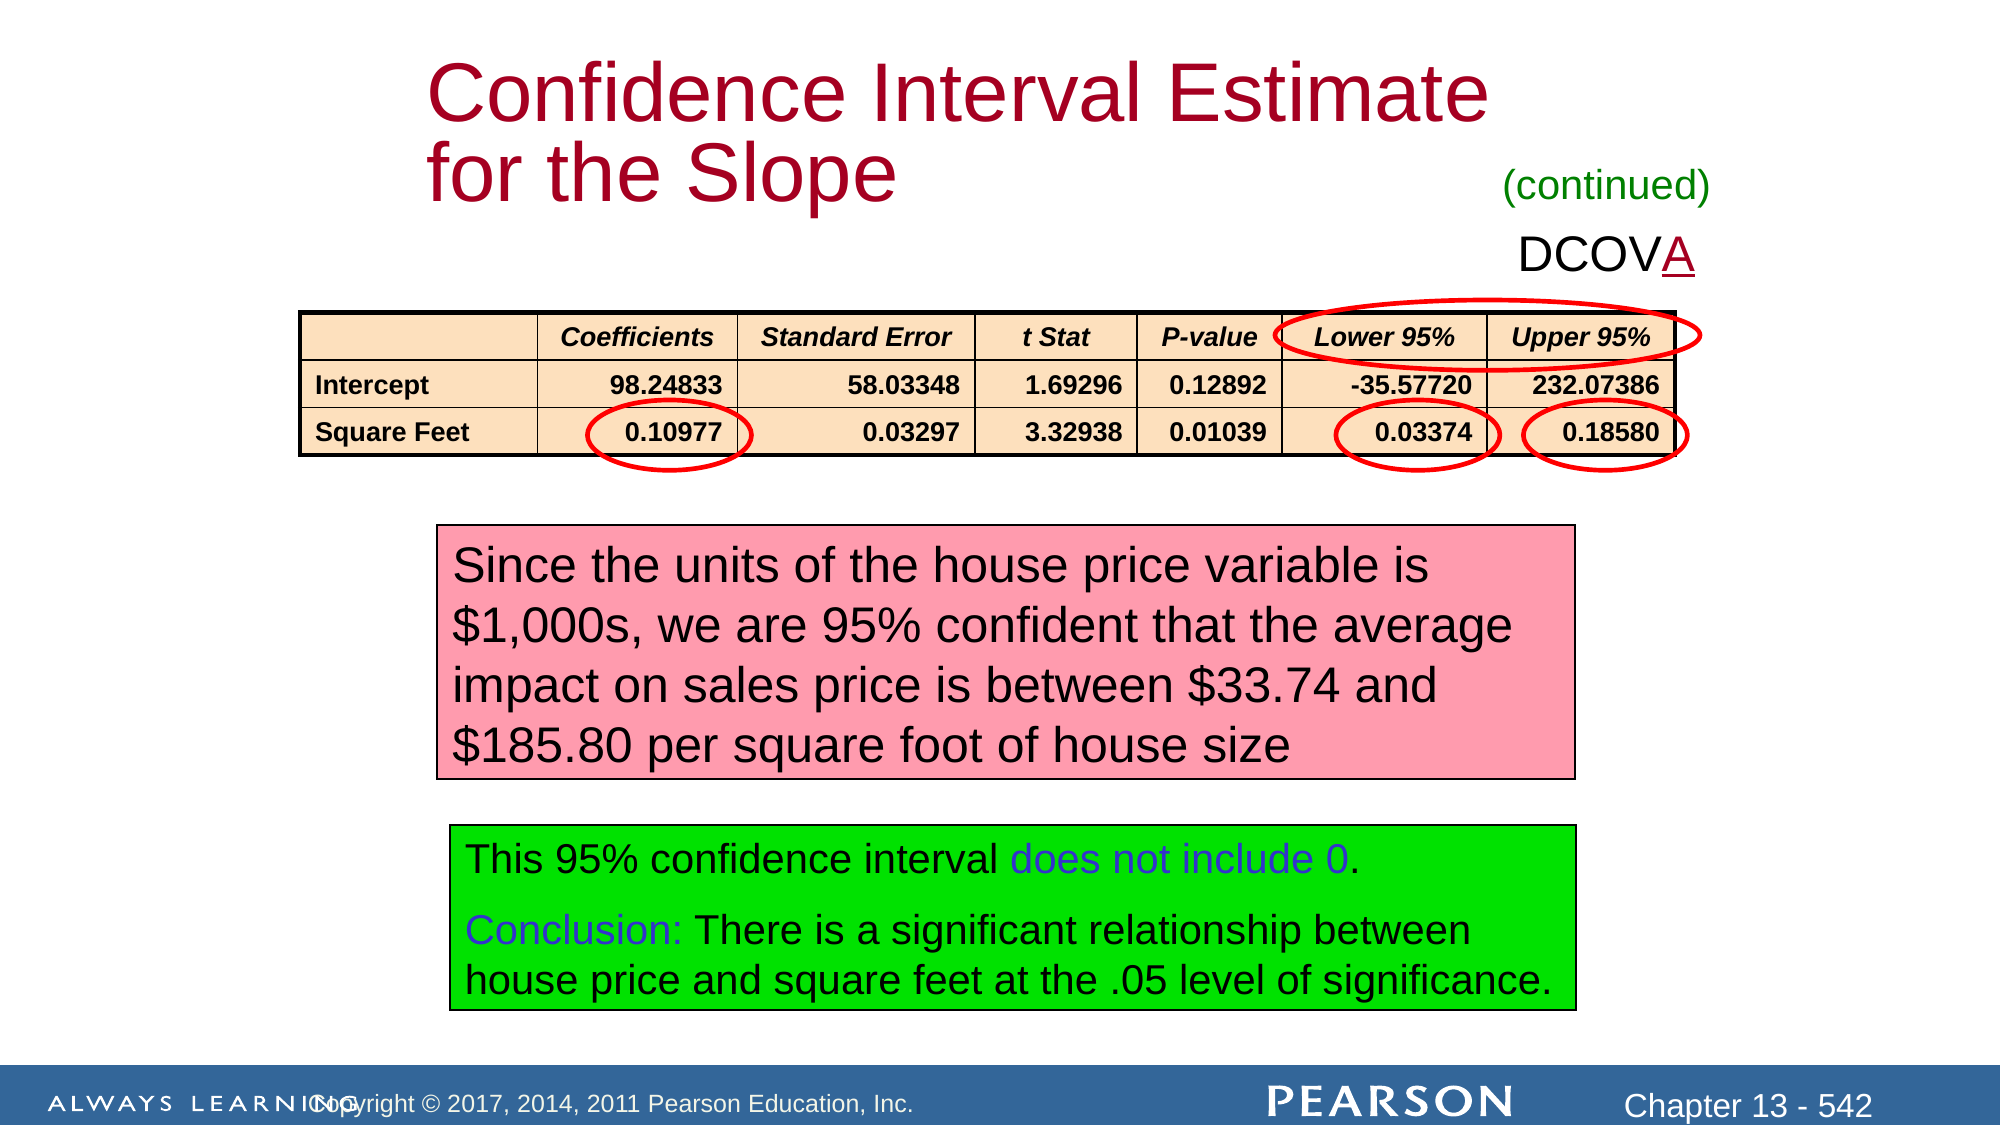

Confidence Interval Estimate
for the Slope
(continued)
DCOVA

|  | Coefficients | Standard Error | t Stat | P-value | Lower 95% | Upper 95% |
| --- | --- | --- | --- | --- | --- | --- |
| Intercept | 98.24833 | 58.03348 | 1.69296 | 0.12892 | -35.57720 | 232.07386 |
| Square Feet | 0.10977 | 0.03297 | 3.32938 | 0.01039 | 0.03374 | 0.18580 |

Since the units of the house price variable is $1,000s, we are 95% confident that the average impact on sales price is between $33.74 and $185.80 per square foot of house size
This 95% confidence interval does not include 0.
Conclusion: There is a significant relationship between house price and square feet at the .05 level of significance.